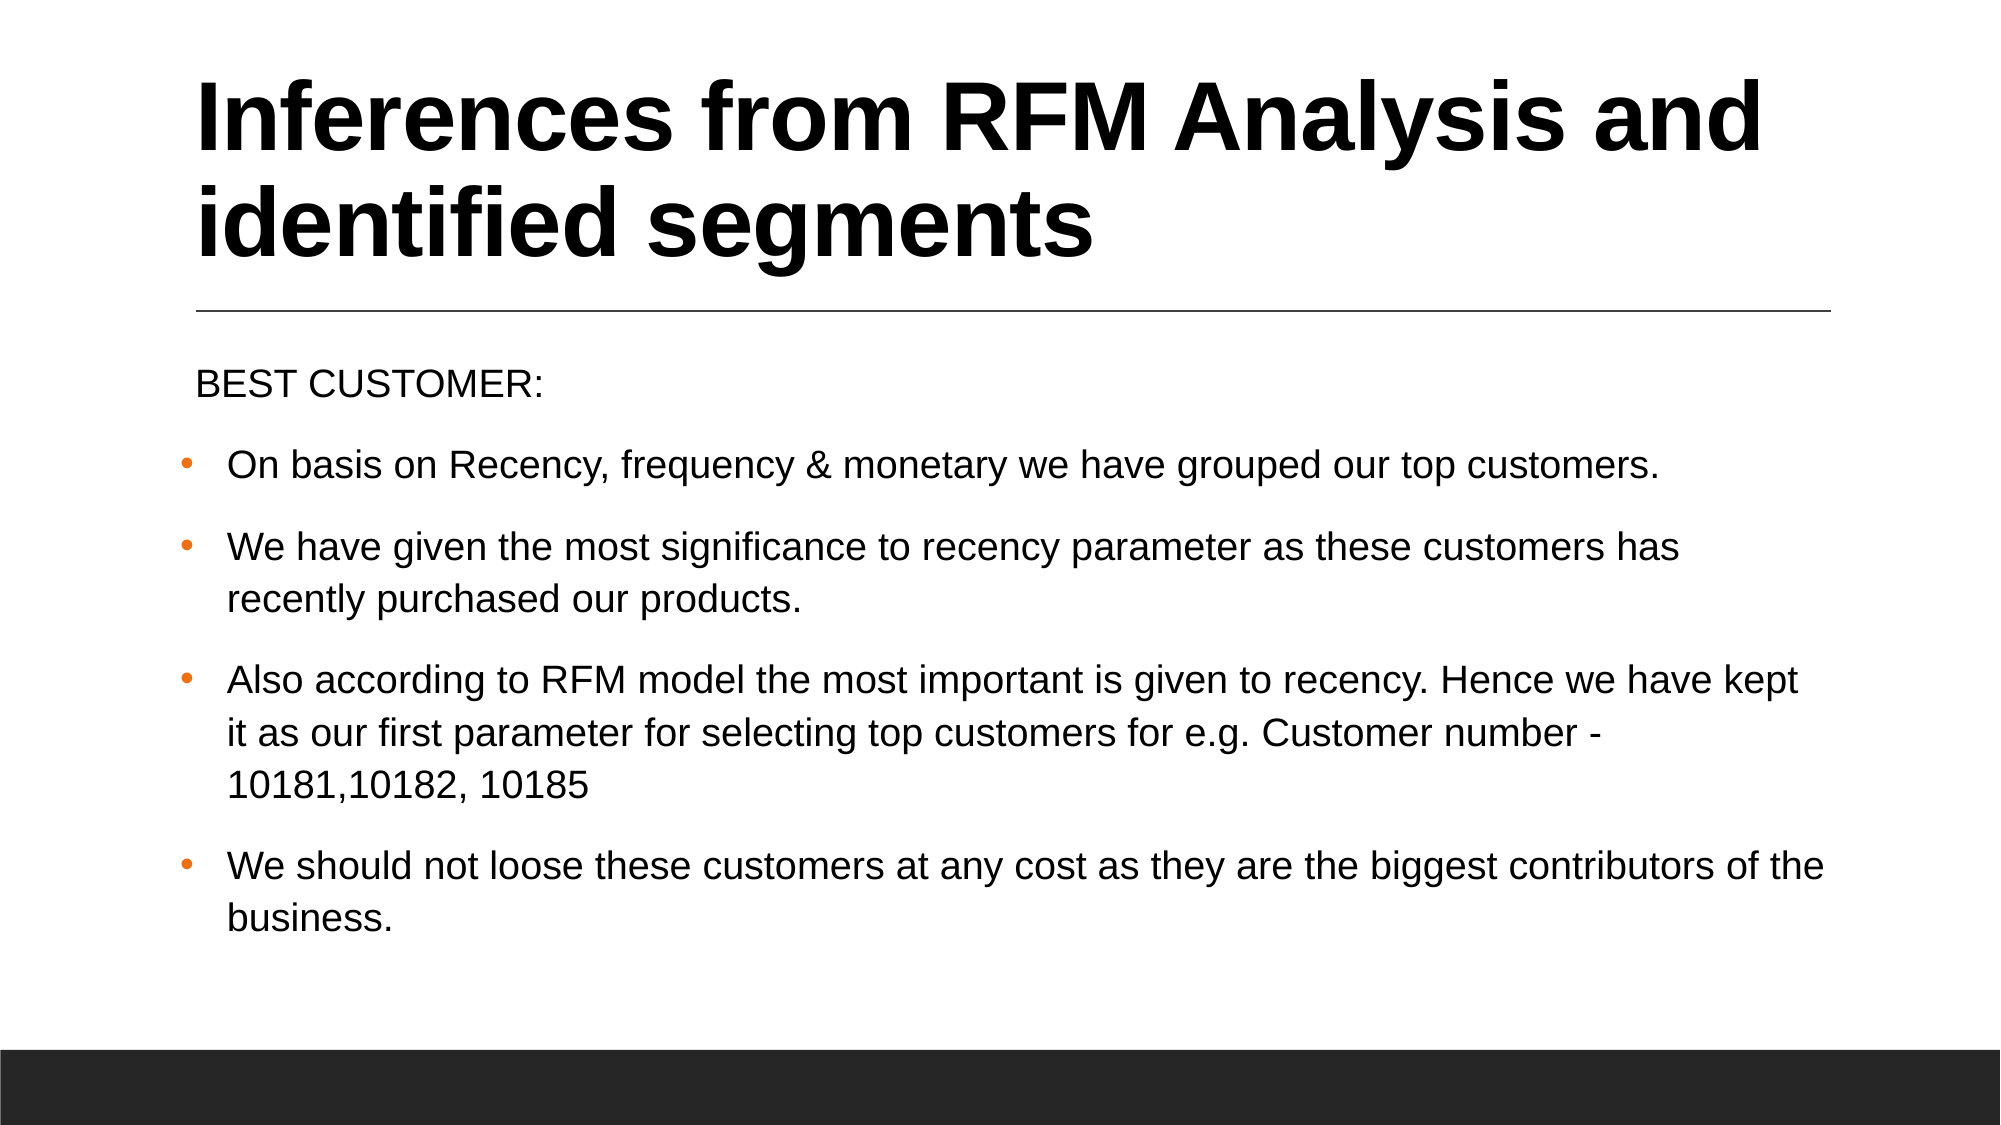

# Inferences from RFM Analysis and identified segments
BEST CUSTOMER:
On basis on Recency, frequency & monetary we have grouped our top customers.
We have given the most significance to recency parameter as these customers has recently purchased our products.
Also according to RFM model the most important is given to recency. Hence we have kept it as our first parameter for selecting top customers for e.g. Customer number -10181,10182, 10185
We should not loose these customers at any cost as they are the biggest contributors of the business.